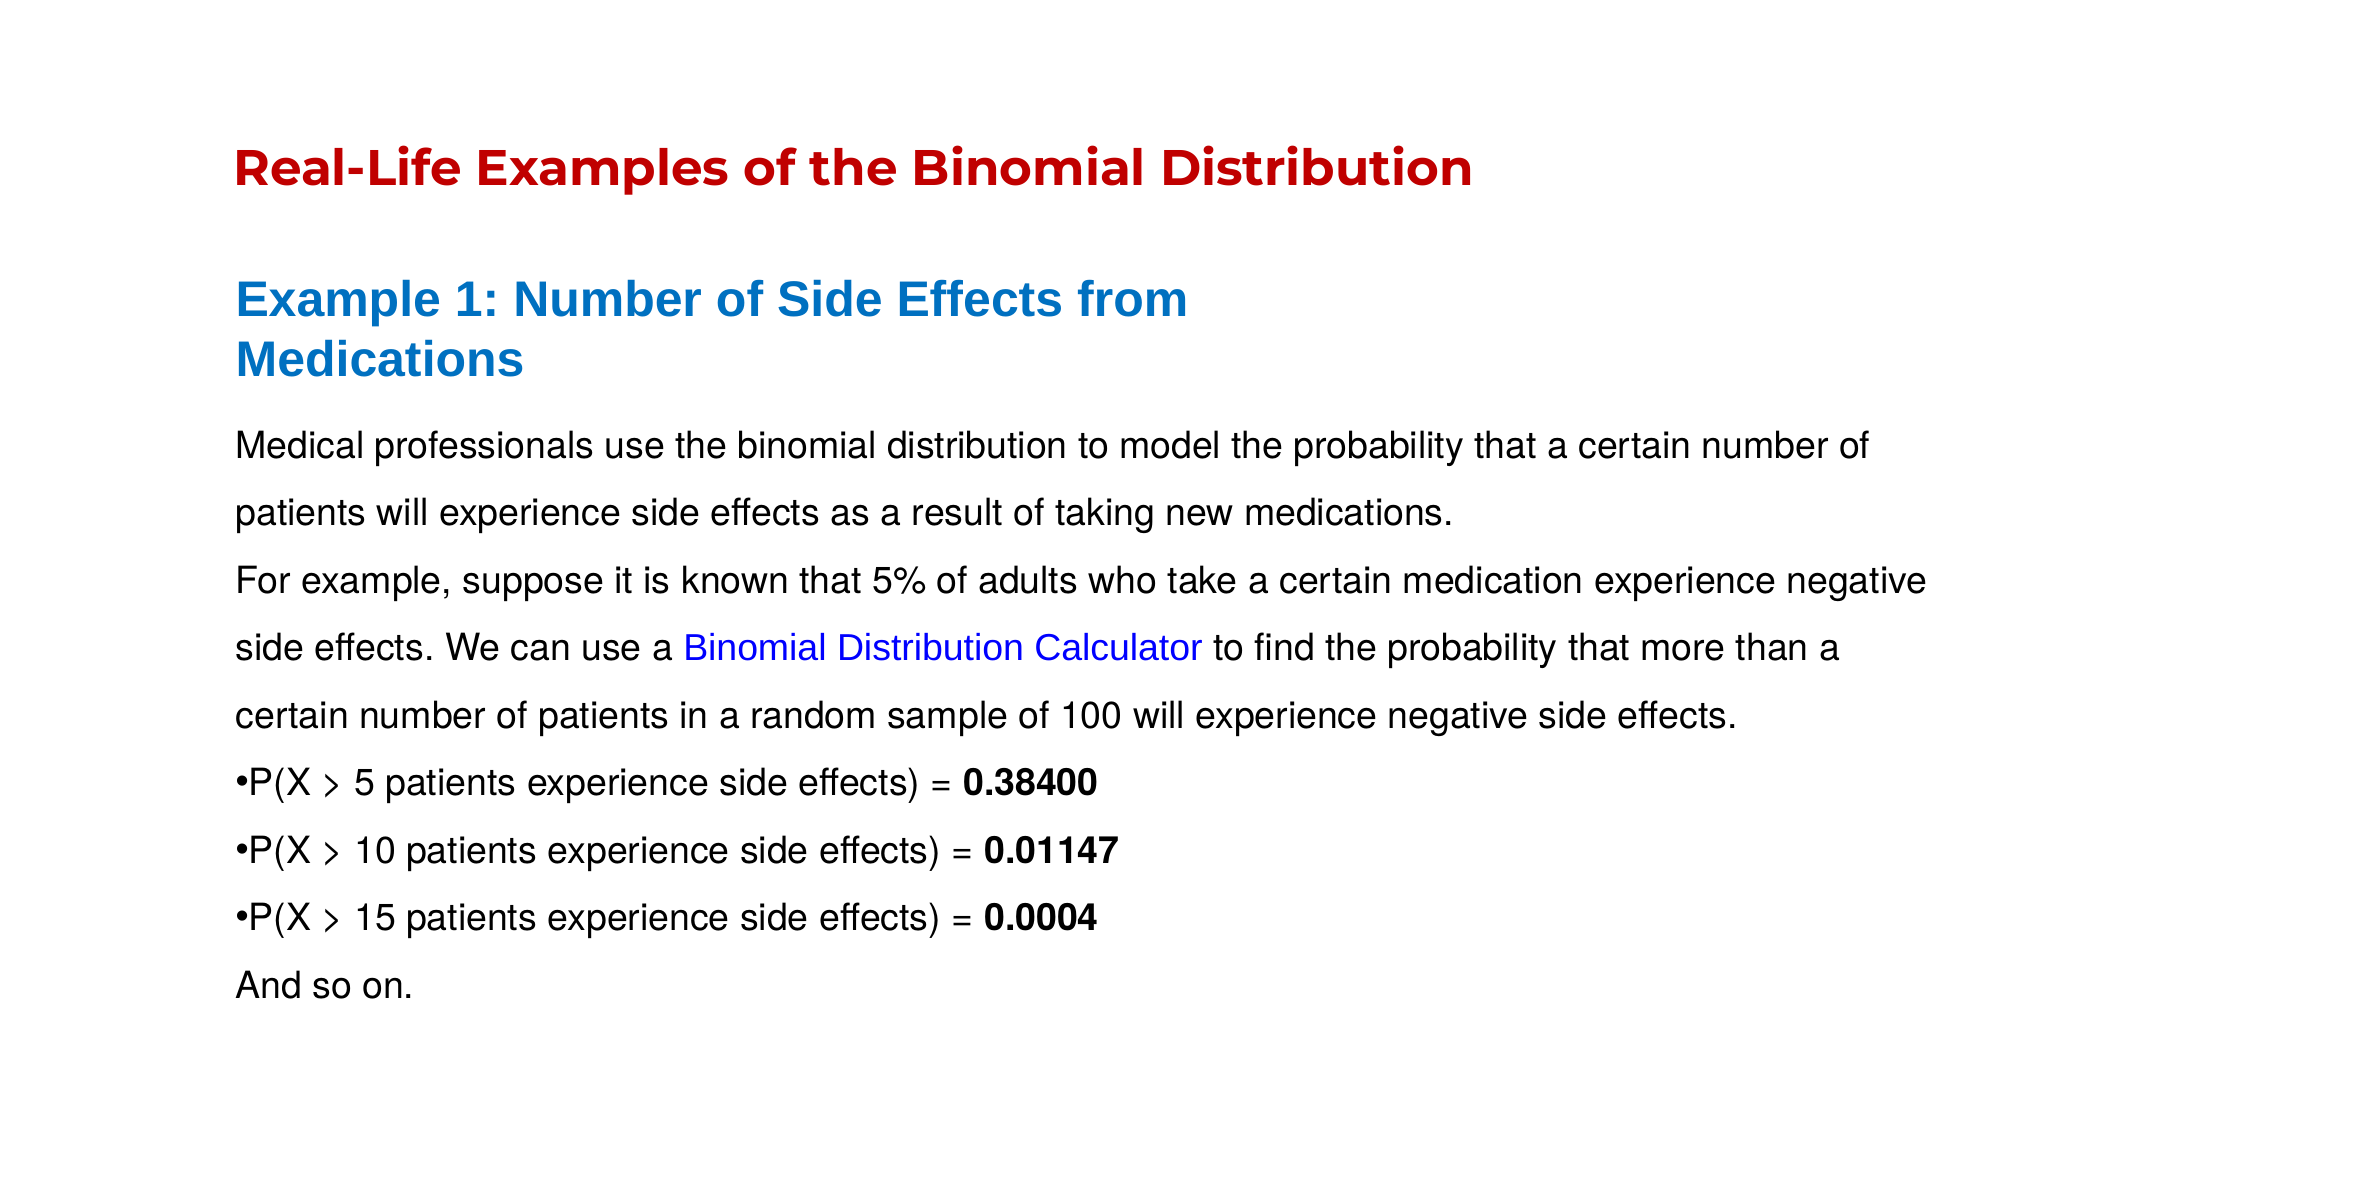

Real-Life Examples of the Binomial Distribution
Example 1: Number of Side Effects from Medications
Medical professionals use the binomial distribution to model the probability that a certain number of patients will experience side effects as a result of taking new medications.
For example, suppose it is known that 5% of adults who take a certain medication experience negative side effects. We can use a Binomial Distribution Calculator to find the probability that more than a certain number of patients in a random sample of 100 will experience negative side effects.
P(X > 5 patients experience side effects) = 0.38400
P(X > 10 patients experience side effects) = 0.01147
P(X > 15 patients experience side effects) = 0.0004
And so on.